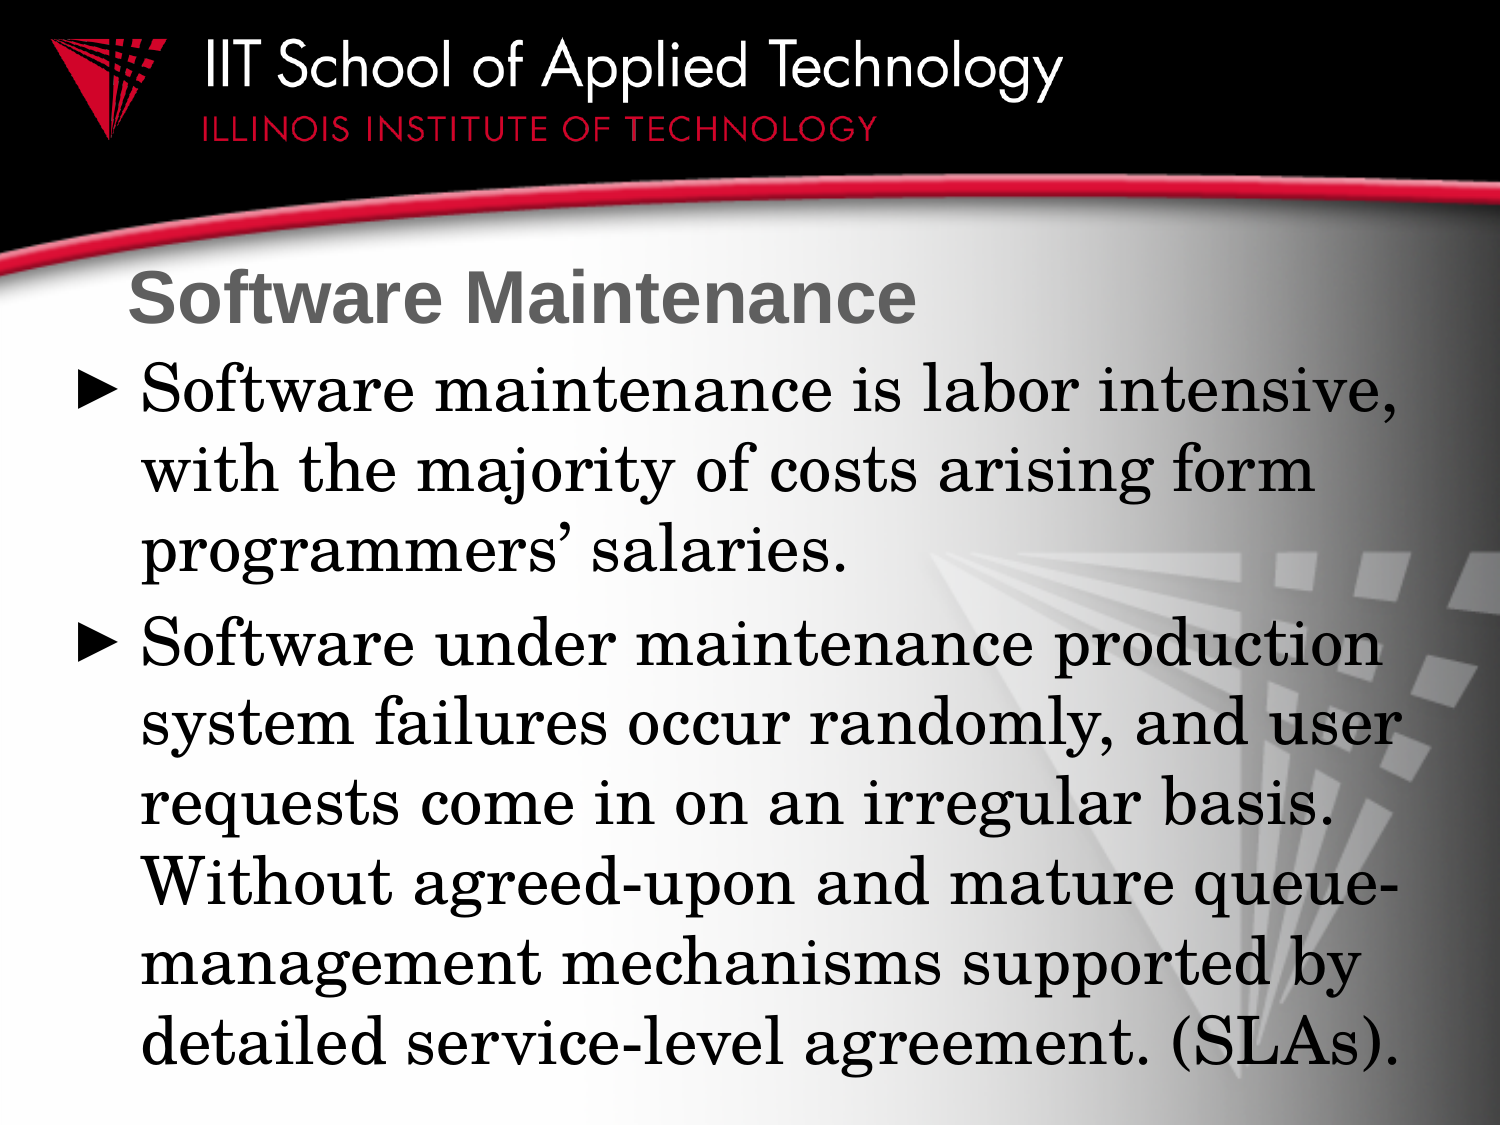

# Software Maintenance
Software maintenance is labor intensive, with the majority of costs arising form programmers’ salaries.
Software under maintenance production system failures occur randomly, and user requests come in on an irregular basis. Without agreed-upon and mature queue-management mechanisms supported by detailed service-level agreement. (SLAs).